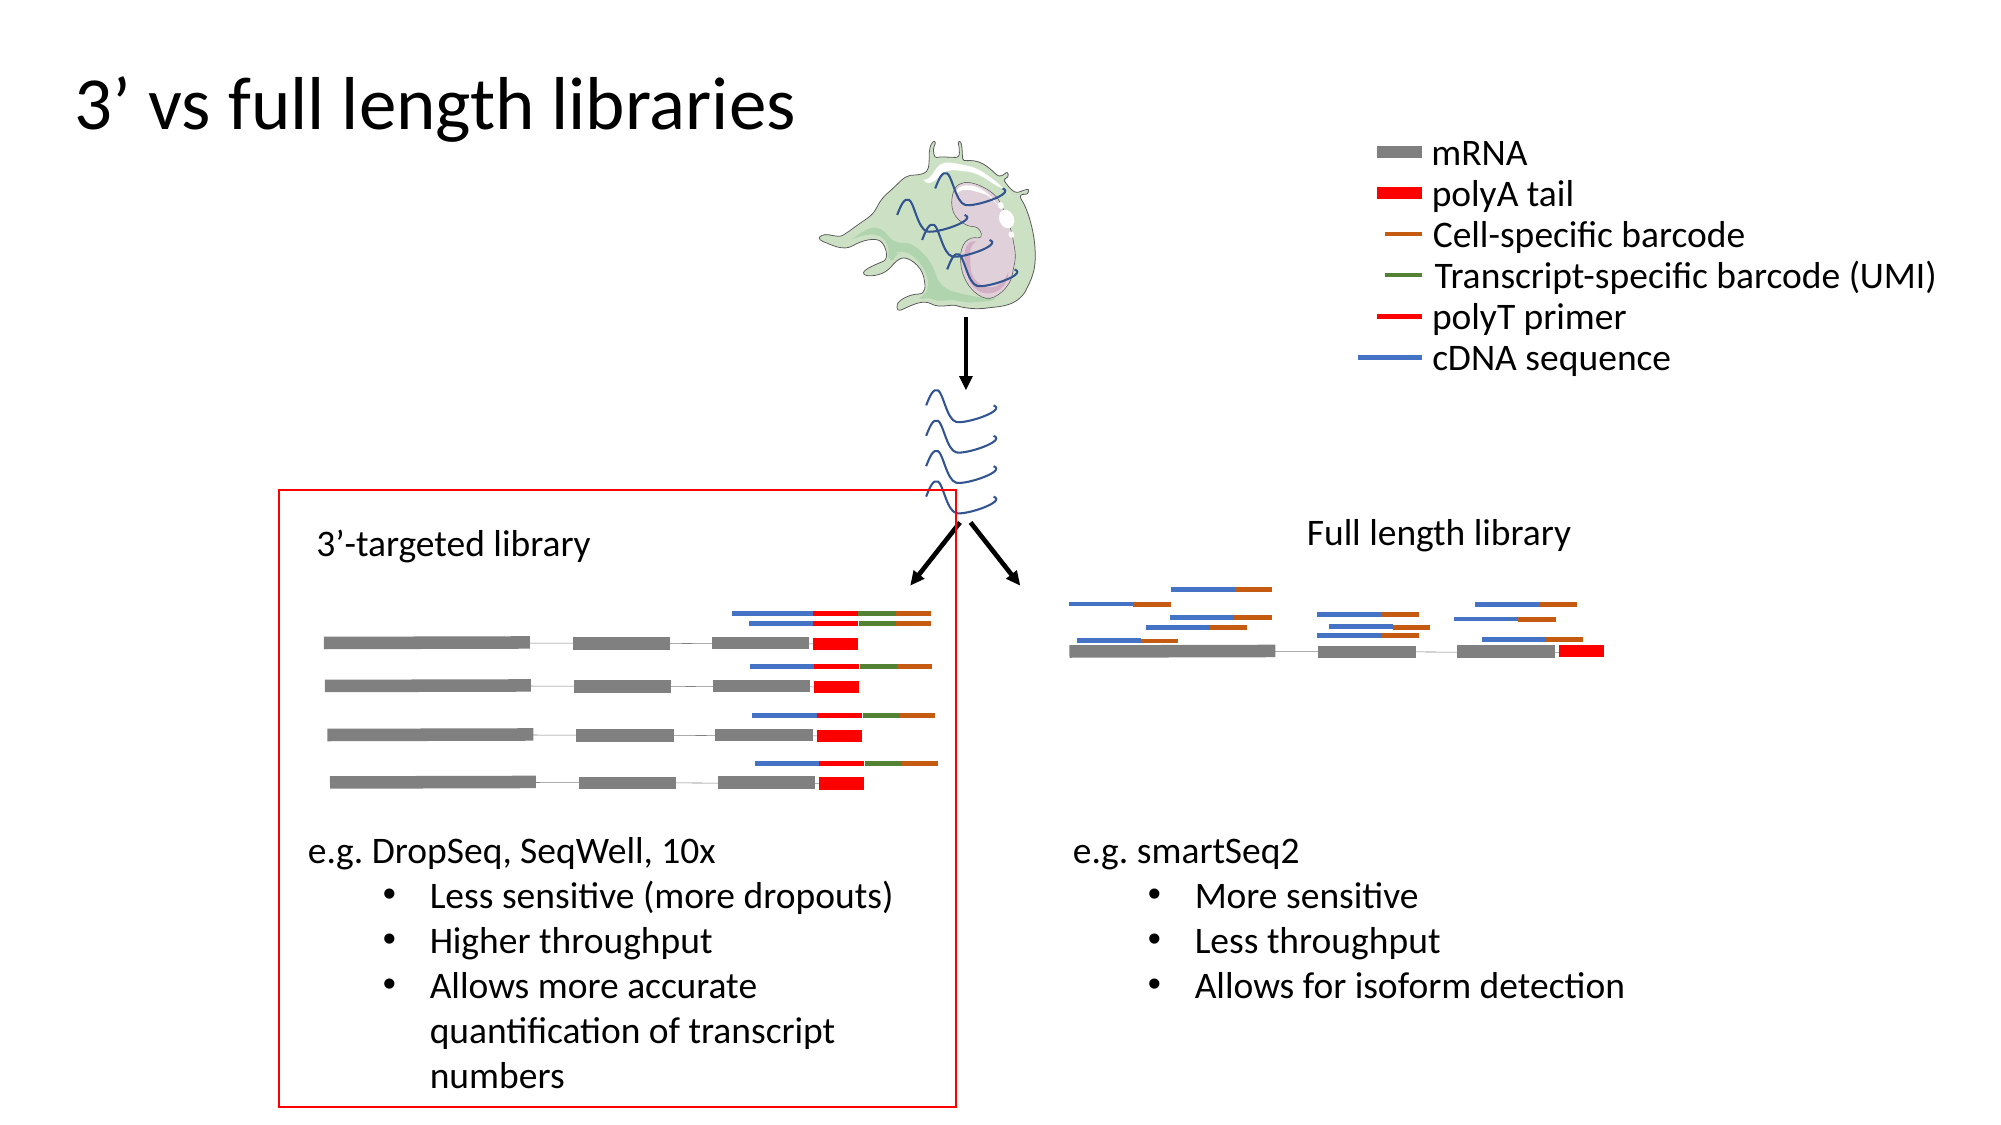

# 3’ vs full length libraries
mRNA

polyA tail

Cell-specific barcode

Transcript-specific barcode (UMI)

polyT primer
cDNA sequence

Full length library
3’-targeted library
e.g. DropSeq, SeqWell, 10x
Less sensitive (more dropouts)
Higher throughput
Allows more accurate quantification of transcript numbers
e.g. smartSeq2
More sensitive
Less throughput
Allows for isoform detection